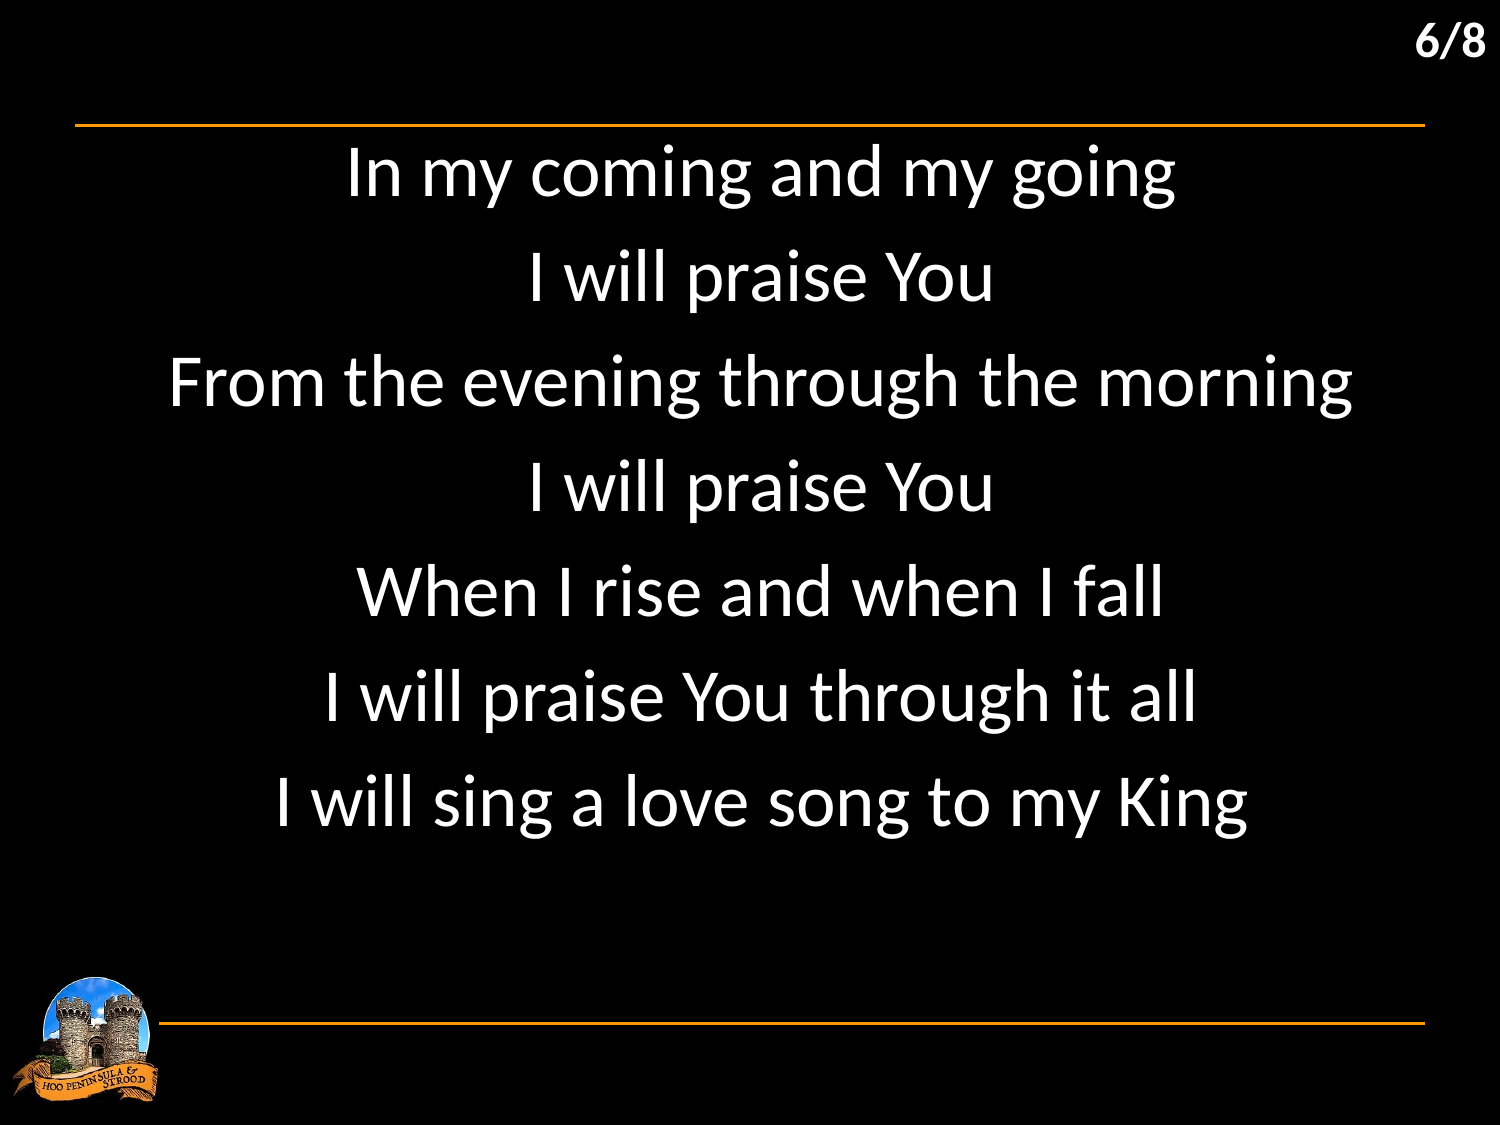

6/8
In my coming and my going
I will praise You
From the evening through the morning
I will praise You
When I rise and when I fall
I will praise You through it all
I will sing a love song to my King